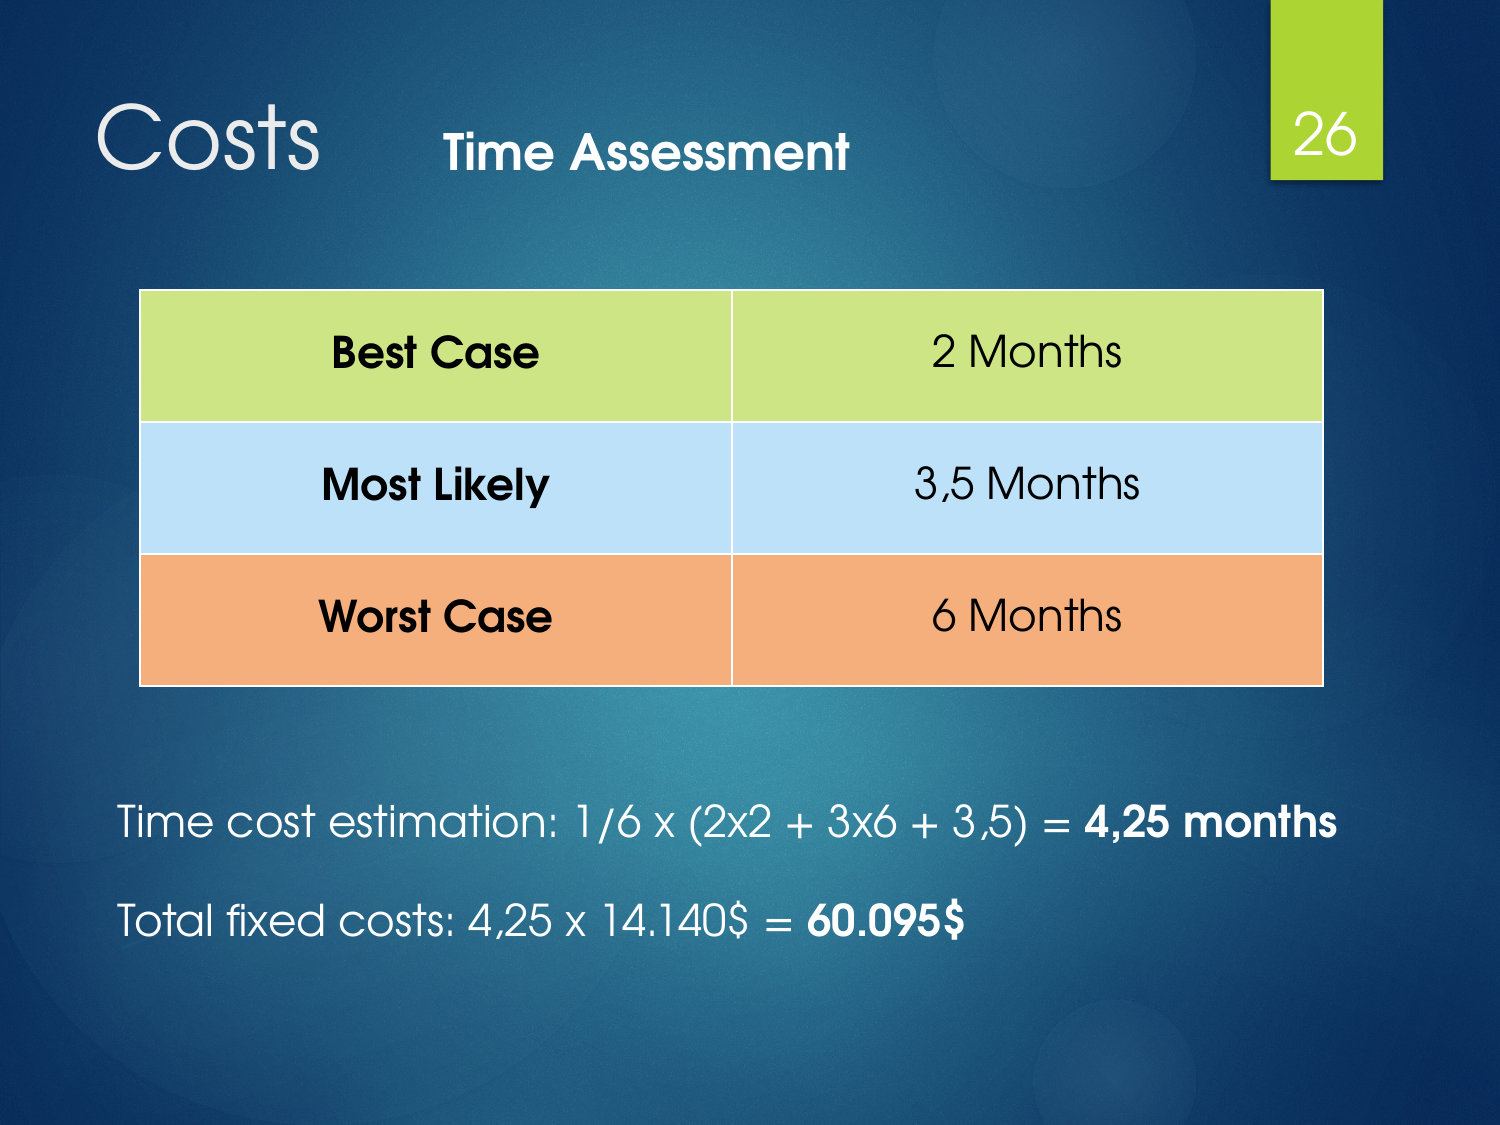

26
# Costs
Time Assessment
| Best Case | 2 Months |
| --- | --- |
| Most Likely | 3,5 Months |
| Worst Case | 6 Months |
Time cost estimation: 1/6 x (2x2 + 3x6 + 3,5) = 4,25 months
Total fixed costs: 4,25 x 14.140$ = 60.095$